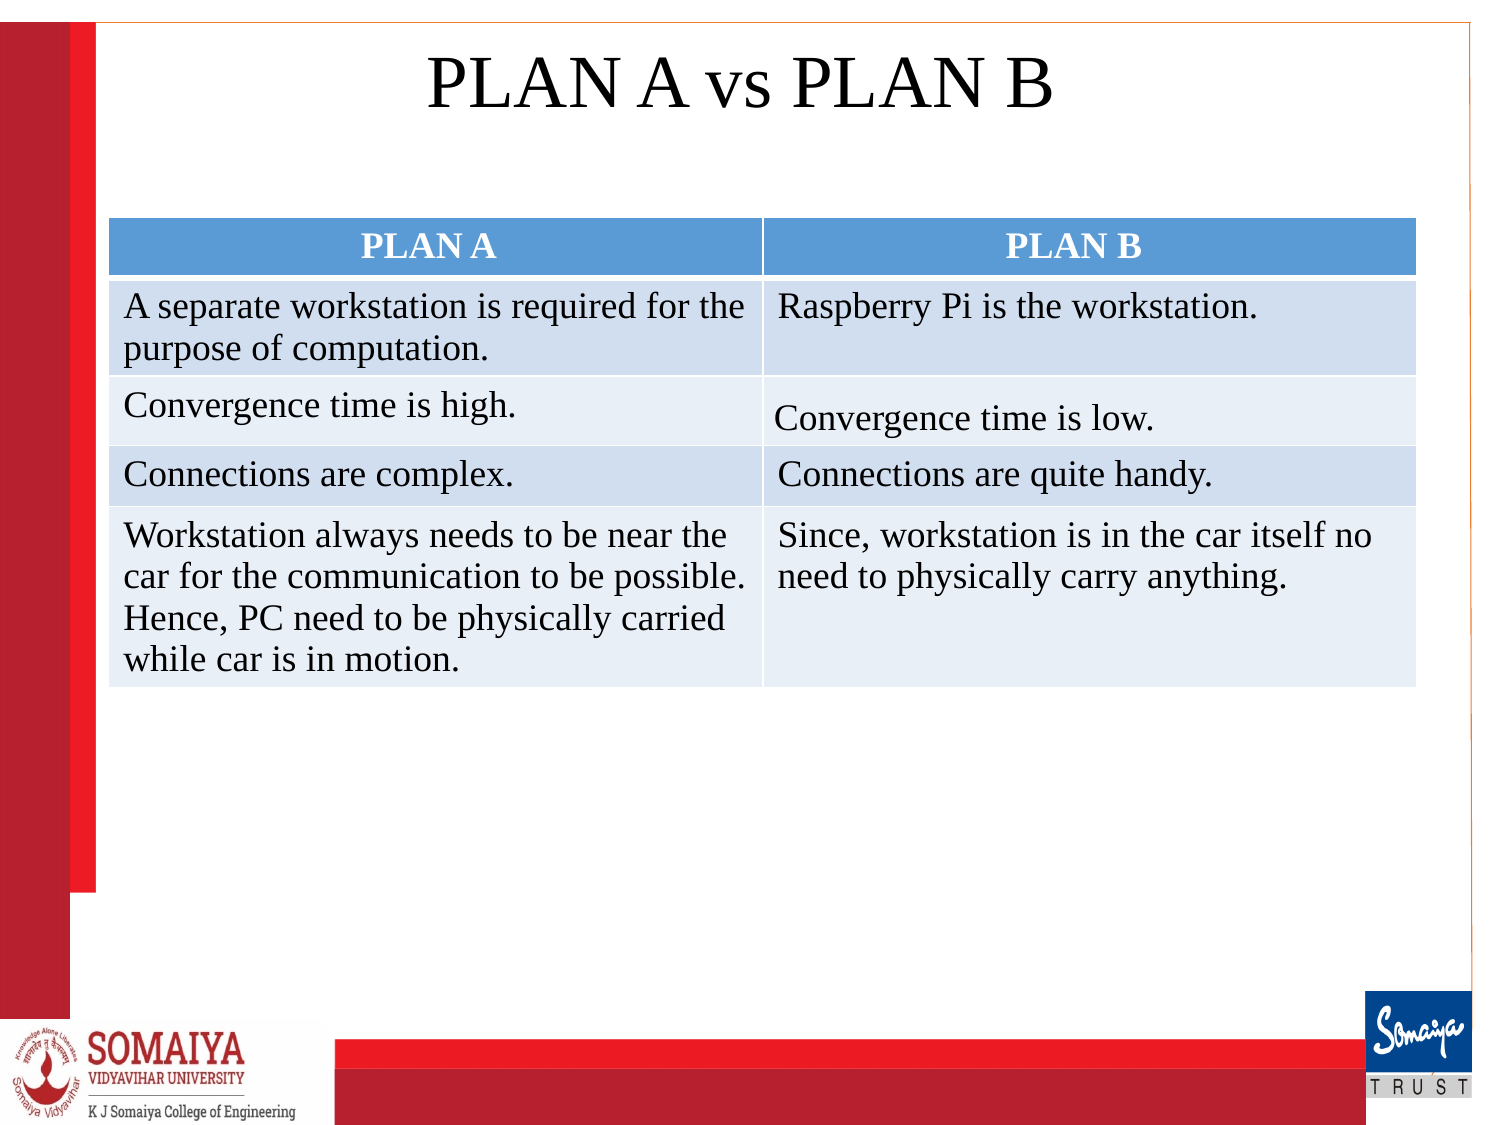

# PLAN A vs PLAN B WWWWW
| PLAN A | PLAN B |
| --- | --- |
| A separate workstation is required for the purpose of computation. | Raspberry Pi is the workstation. |
| Convergence time is high. | Convergence time is low. |
| Connections are complex. | Connections are quite handy. |
| Workstation always needs to be near the car for the communication to be possible. Hence, PC need to be physically carried while car is in motion. | Since, workstation is in the car itself no need to physically carry anything. |